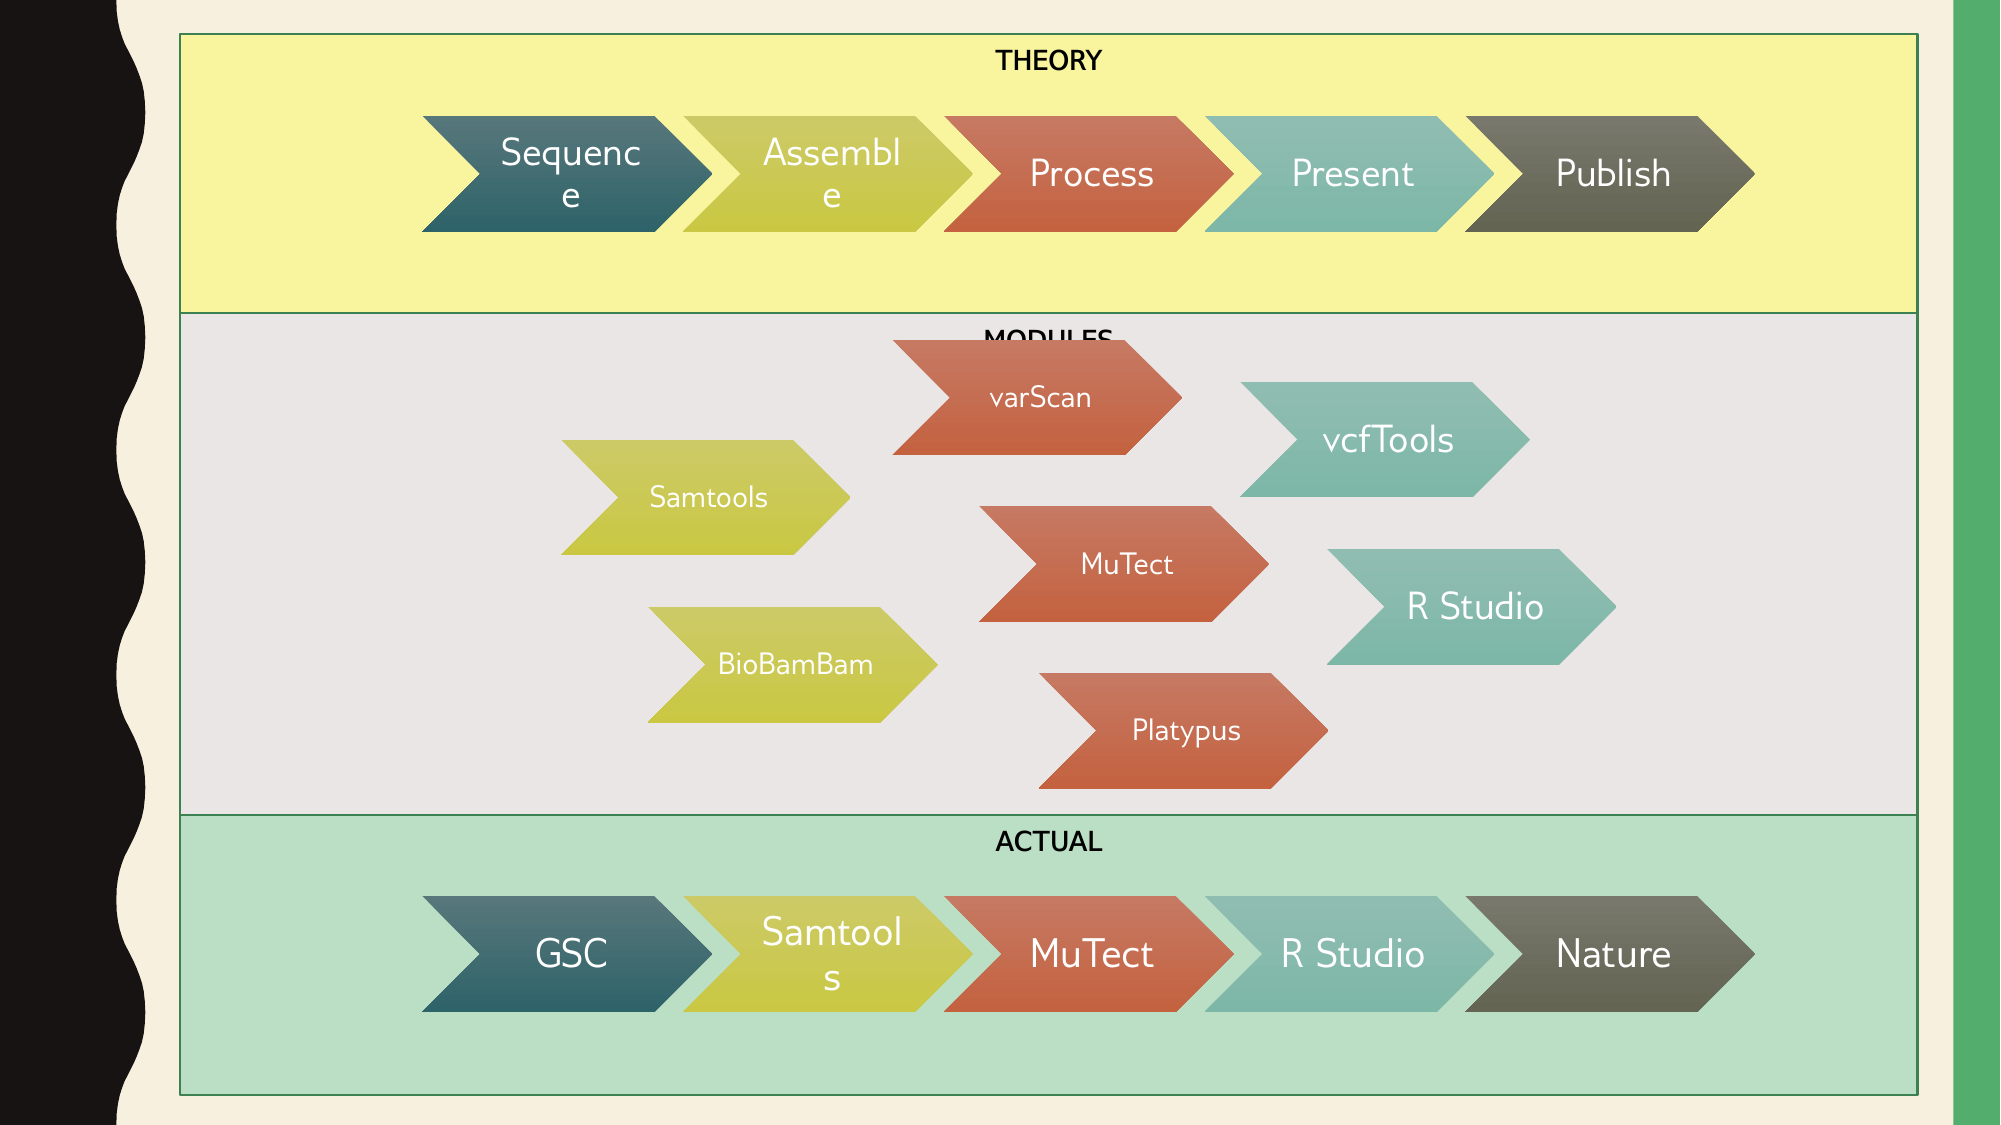

THEORY
Sequence
Assemble
Process
Present
Publish
MODULES

varScan

vcfTools

Samtools

MuTect

R Studio

BioBamBam

Platypus
ACTUAL
GSC
Samtools
MuTect
R Studio
Nature